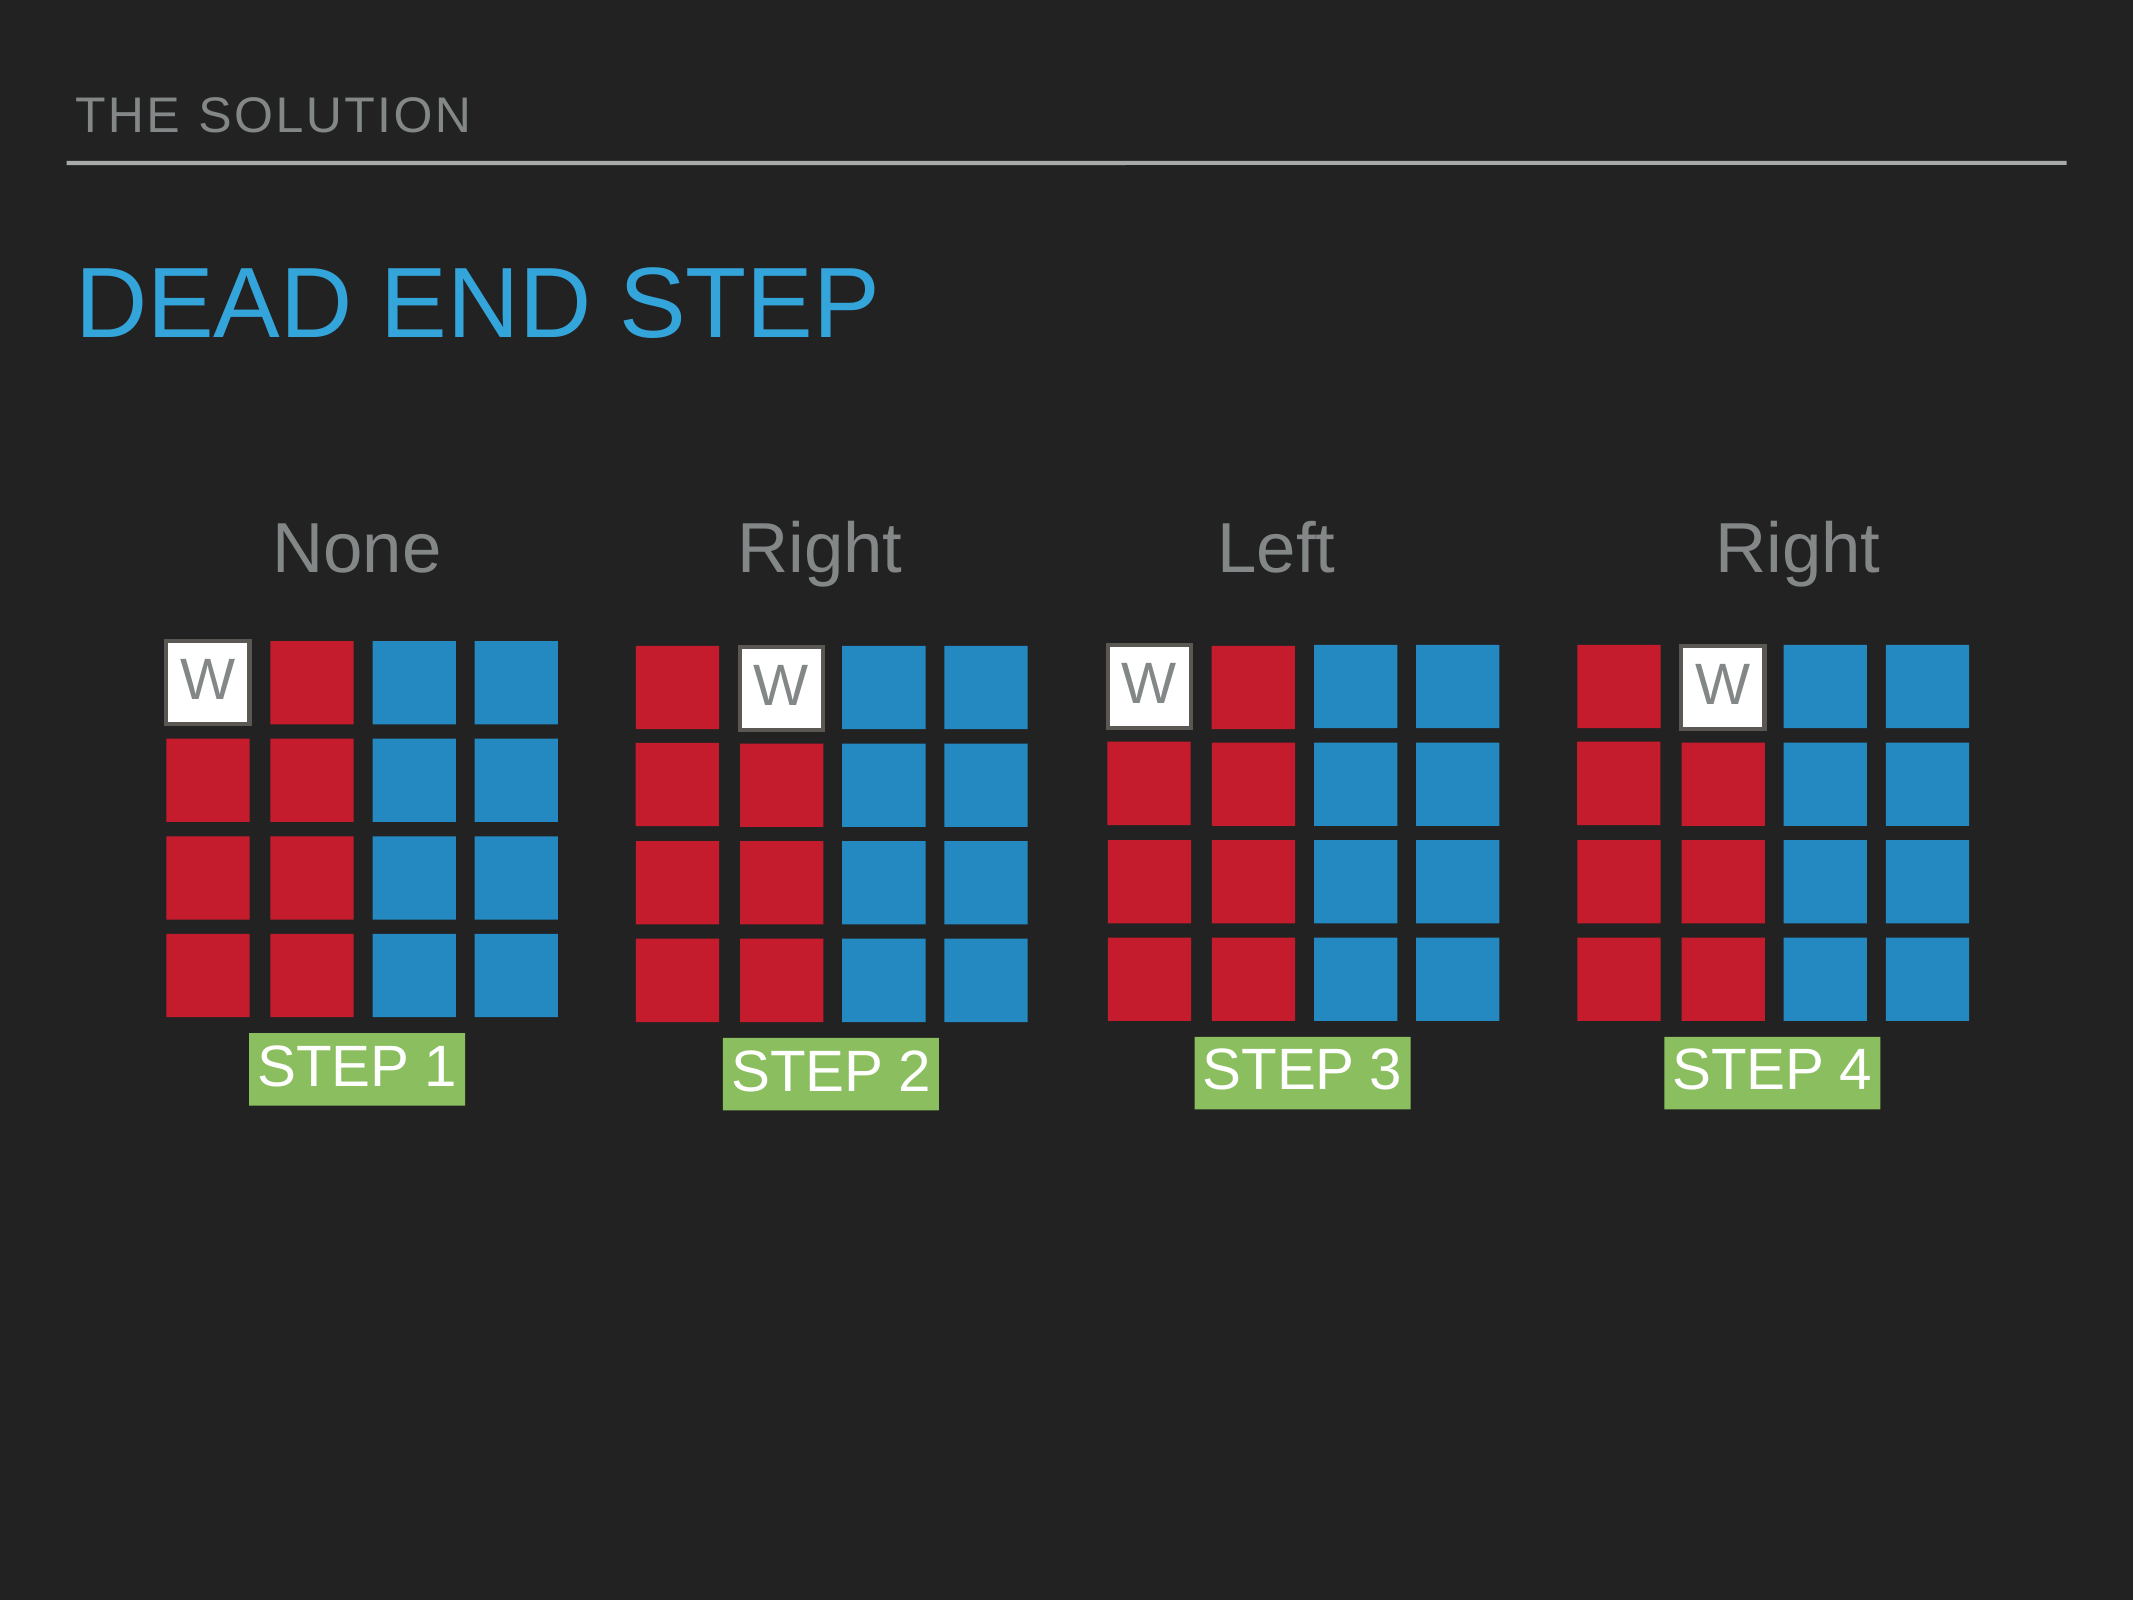

The solution
# Dead end step
None
Right
Left
Right
W

W

W

W

Step 1
Step 3
Step 4
Step 2